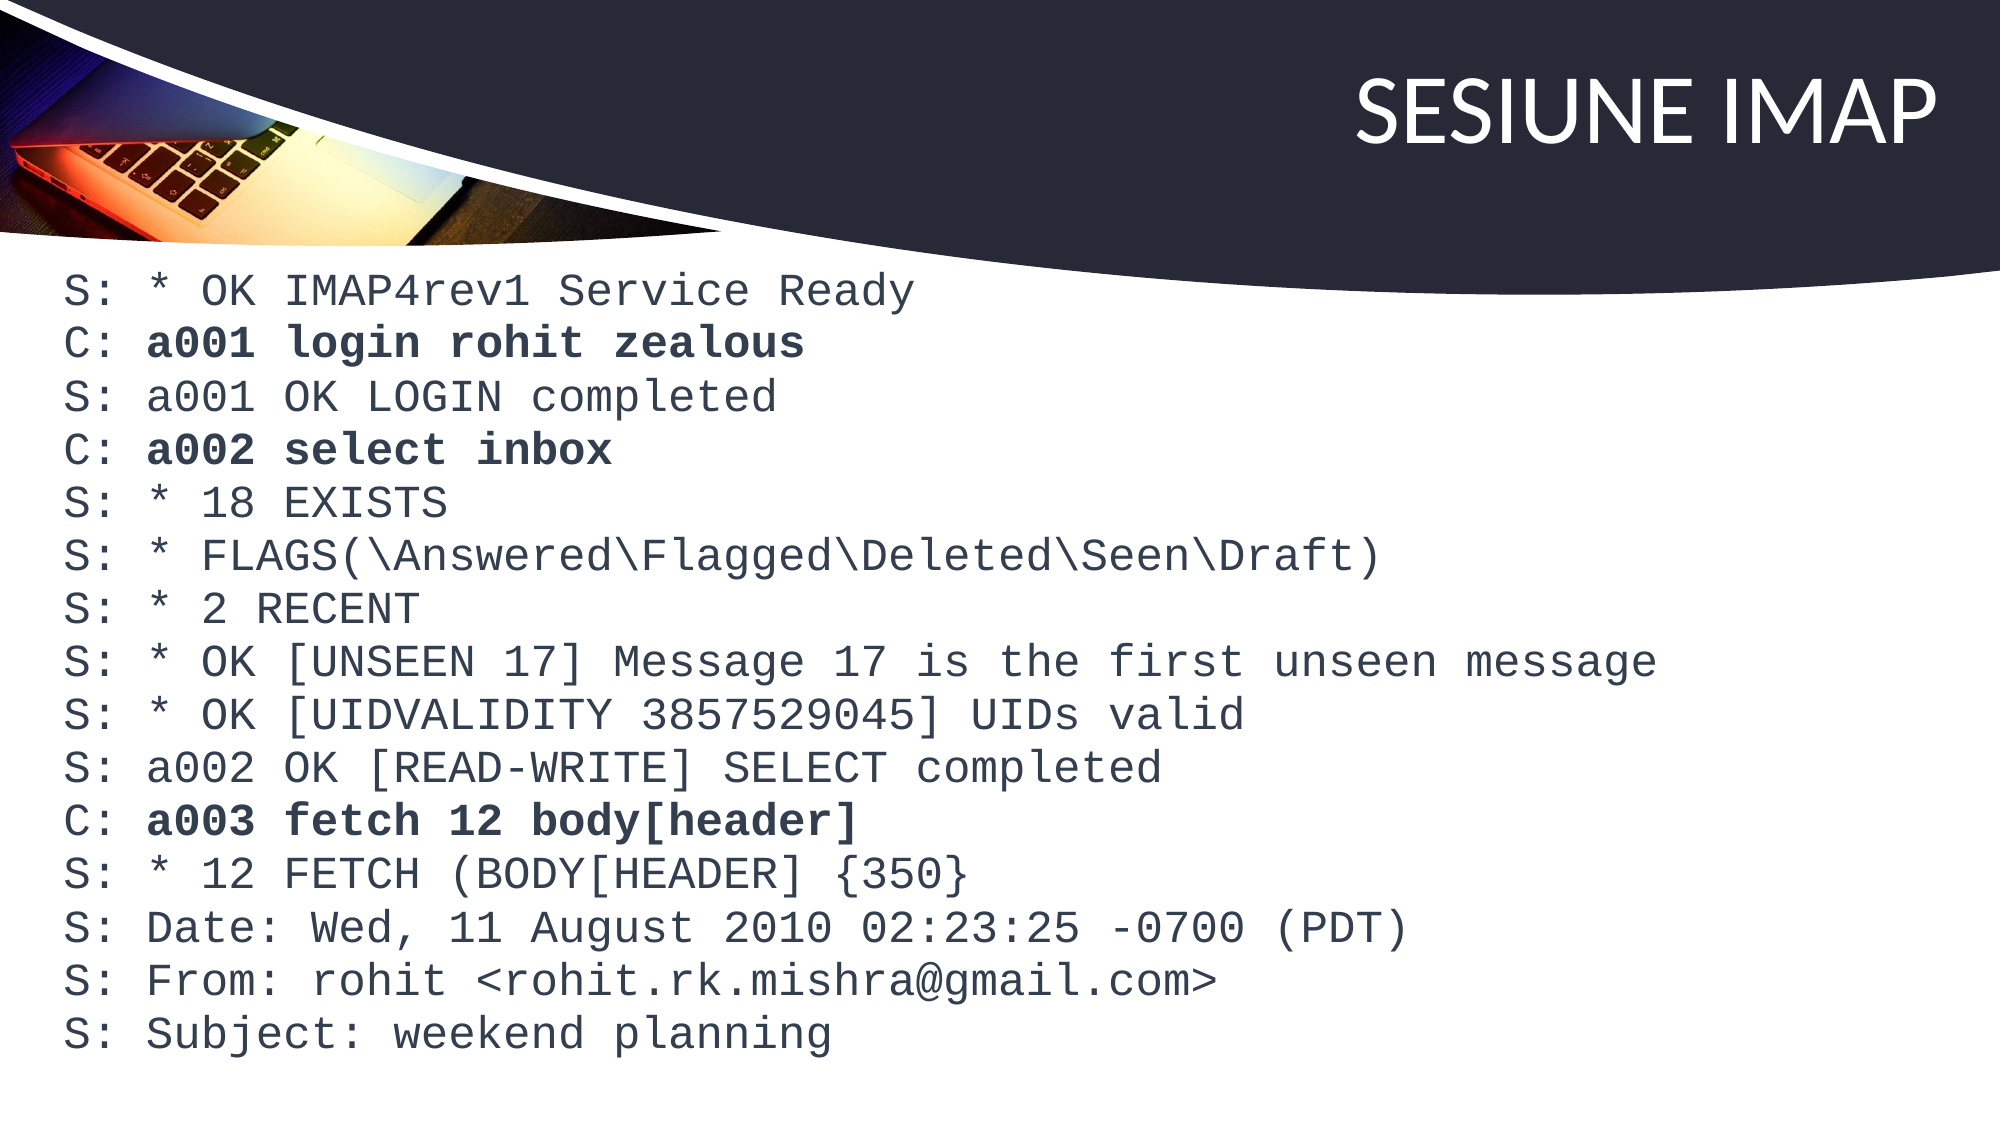

# Sesiune IMAP
S: * OK IMAP4rev1 Service Ready
C: a001 login rohit zealous
S: a001 OK LOGIN completed
C: a002 select inbox
S: * 18 EXISTS
S: * FLAGS(\Answered\Flagged\Deleted\Seen\Draft)
S: * 2 RECENT
S: * OK [UNSEEN 17] Message 17 is the first unseen message
S: * OK [UIDVALIDITY 3857529045] UIDs valid
S: a002 OK [READ-WRITE] SELECT completed
C: a003 fetch 12 body[header]
S: * 12 FETCH (BODY[HEADER] {350}
S: Date: Wed, 11 August 2010 02:23:25 -0700 (PDT)
S: From: rohit <rohit.rk.mishra@gmail.com>
S: Subject: weekend planning